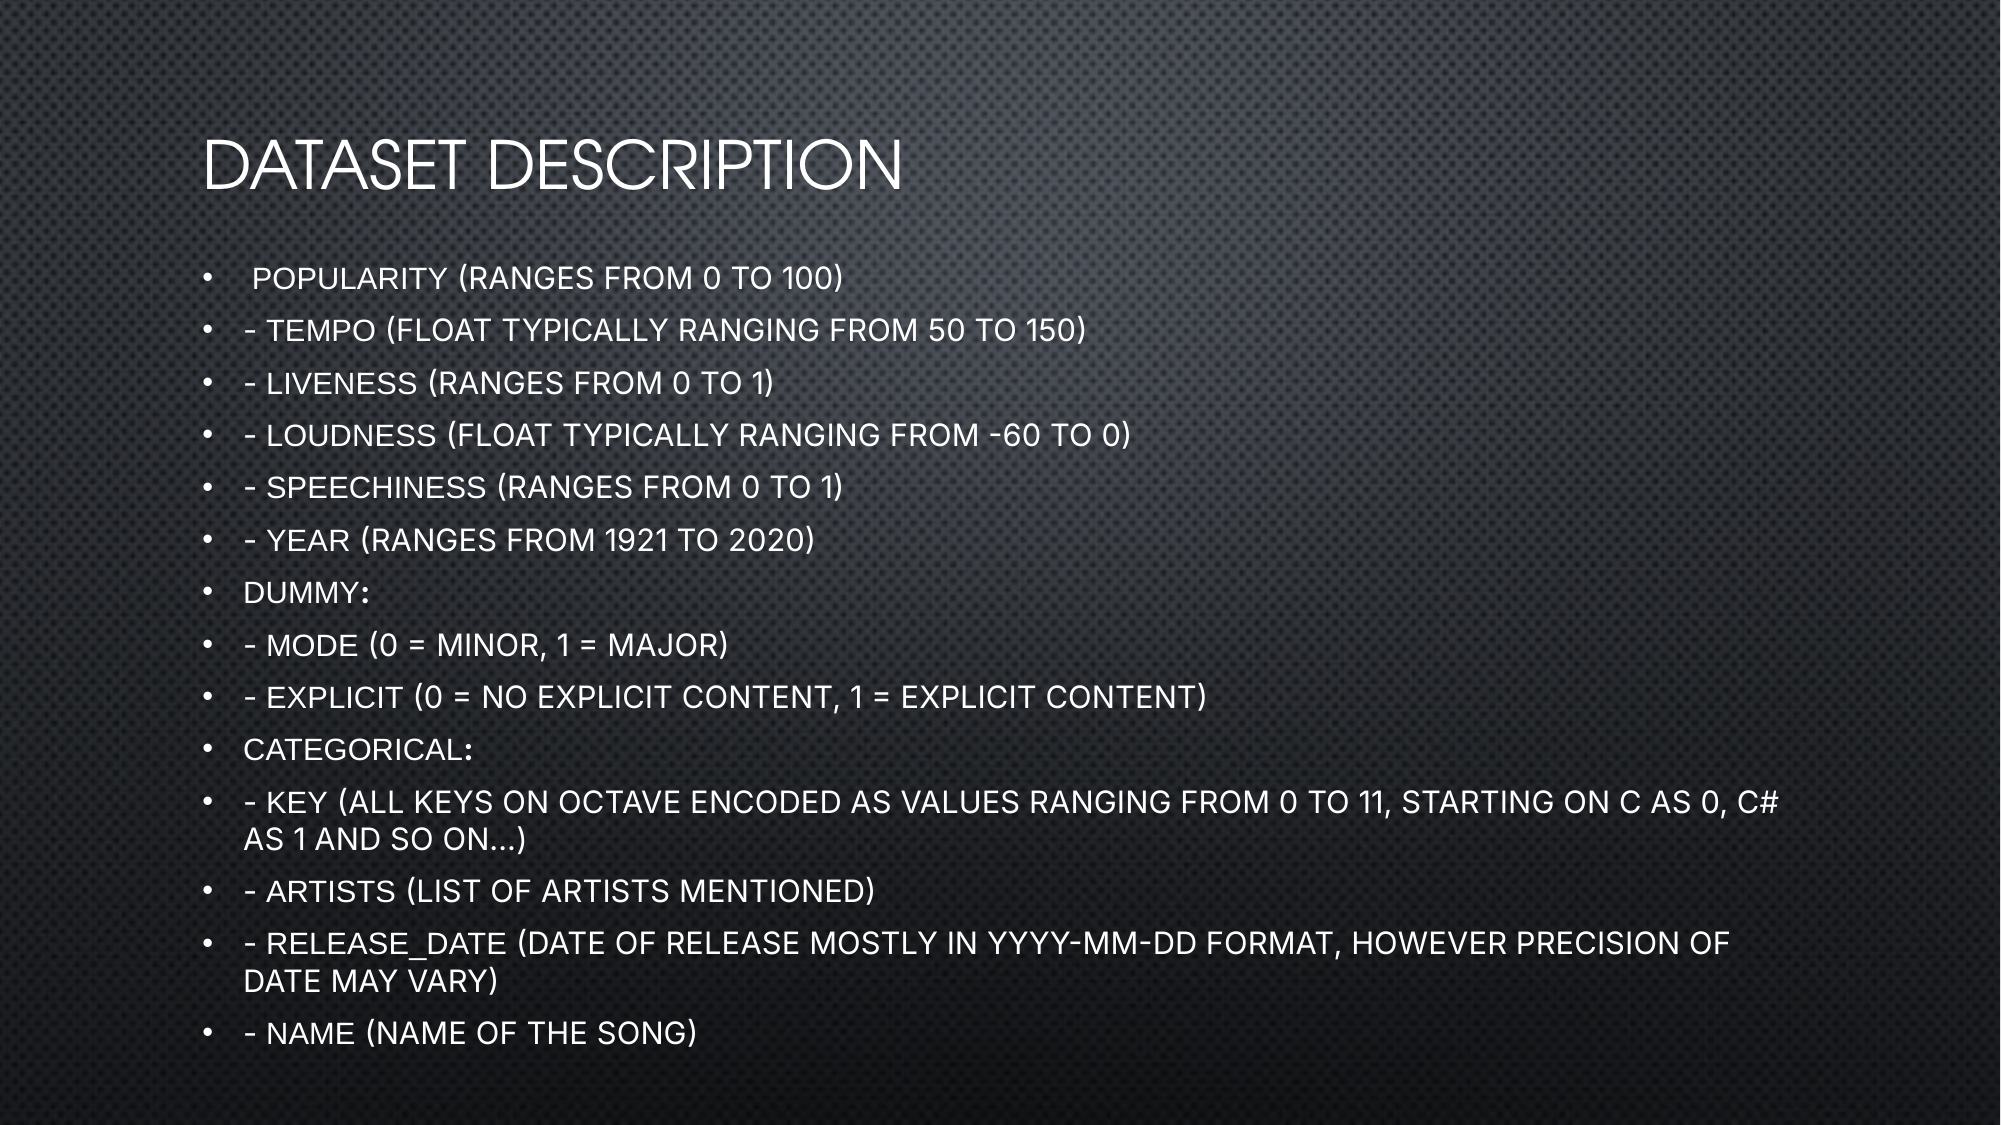

# DATASET description
 popularity (Ranges from 0 to 100)
- tempo (Float typically ranging from 50 to 150)
- liveness (Ranges from 0 to 1)
- loudness (Float typically ranging from -60 to 0)
- speechiness (Ranges from 0 to 1)
- year (Ranges from 1921 to 2020)
Dummy:
- mode (0 = Minor, 1 = Major)
- explicit (0 = No explicit content, 1 = Explicit content)
Categorical:
- key (All keys on octave encoded as values ranging from 0 to 11, starting on C as 0, C# as 1 and so on…)
- artists (List of artists mentioned)
- release_date (Date of release mostly in yyyy-mm-dd format, however precision of date may vary)
- name (Name of the song)